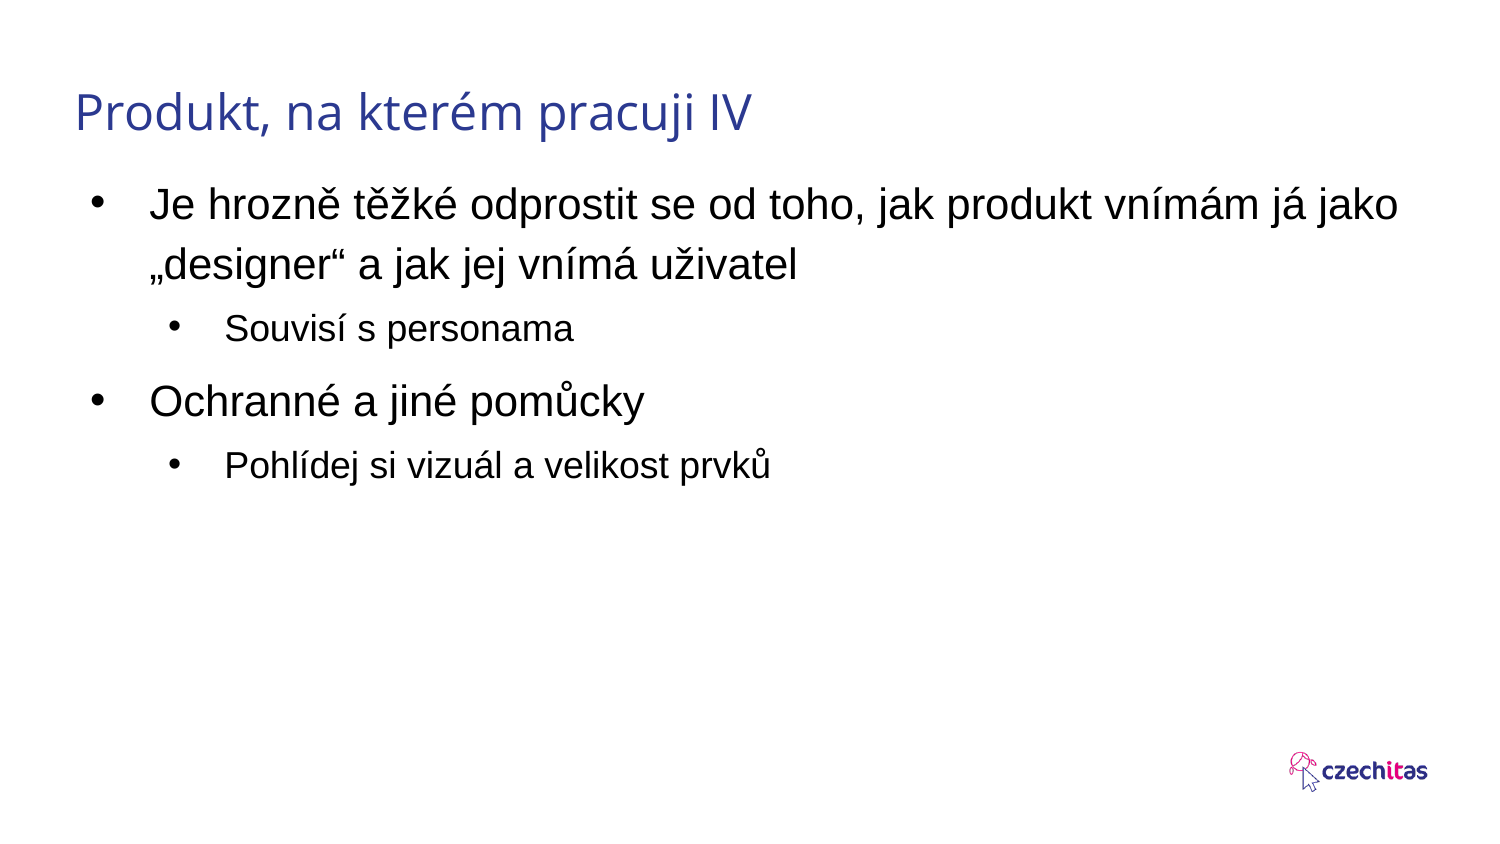

# Produkt, na kterém pracuji IV
Je hrozně těžké odprostit se od toho, jak produkt vnímám já jako „designer“ a jak jej vnímá uživatel
Souvisí s personama
Ochranné a jiné pomůcky
Pohlídej si vizuál a velikost prvků